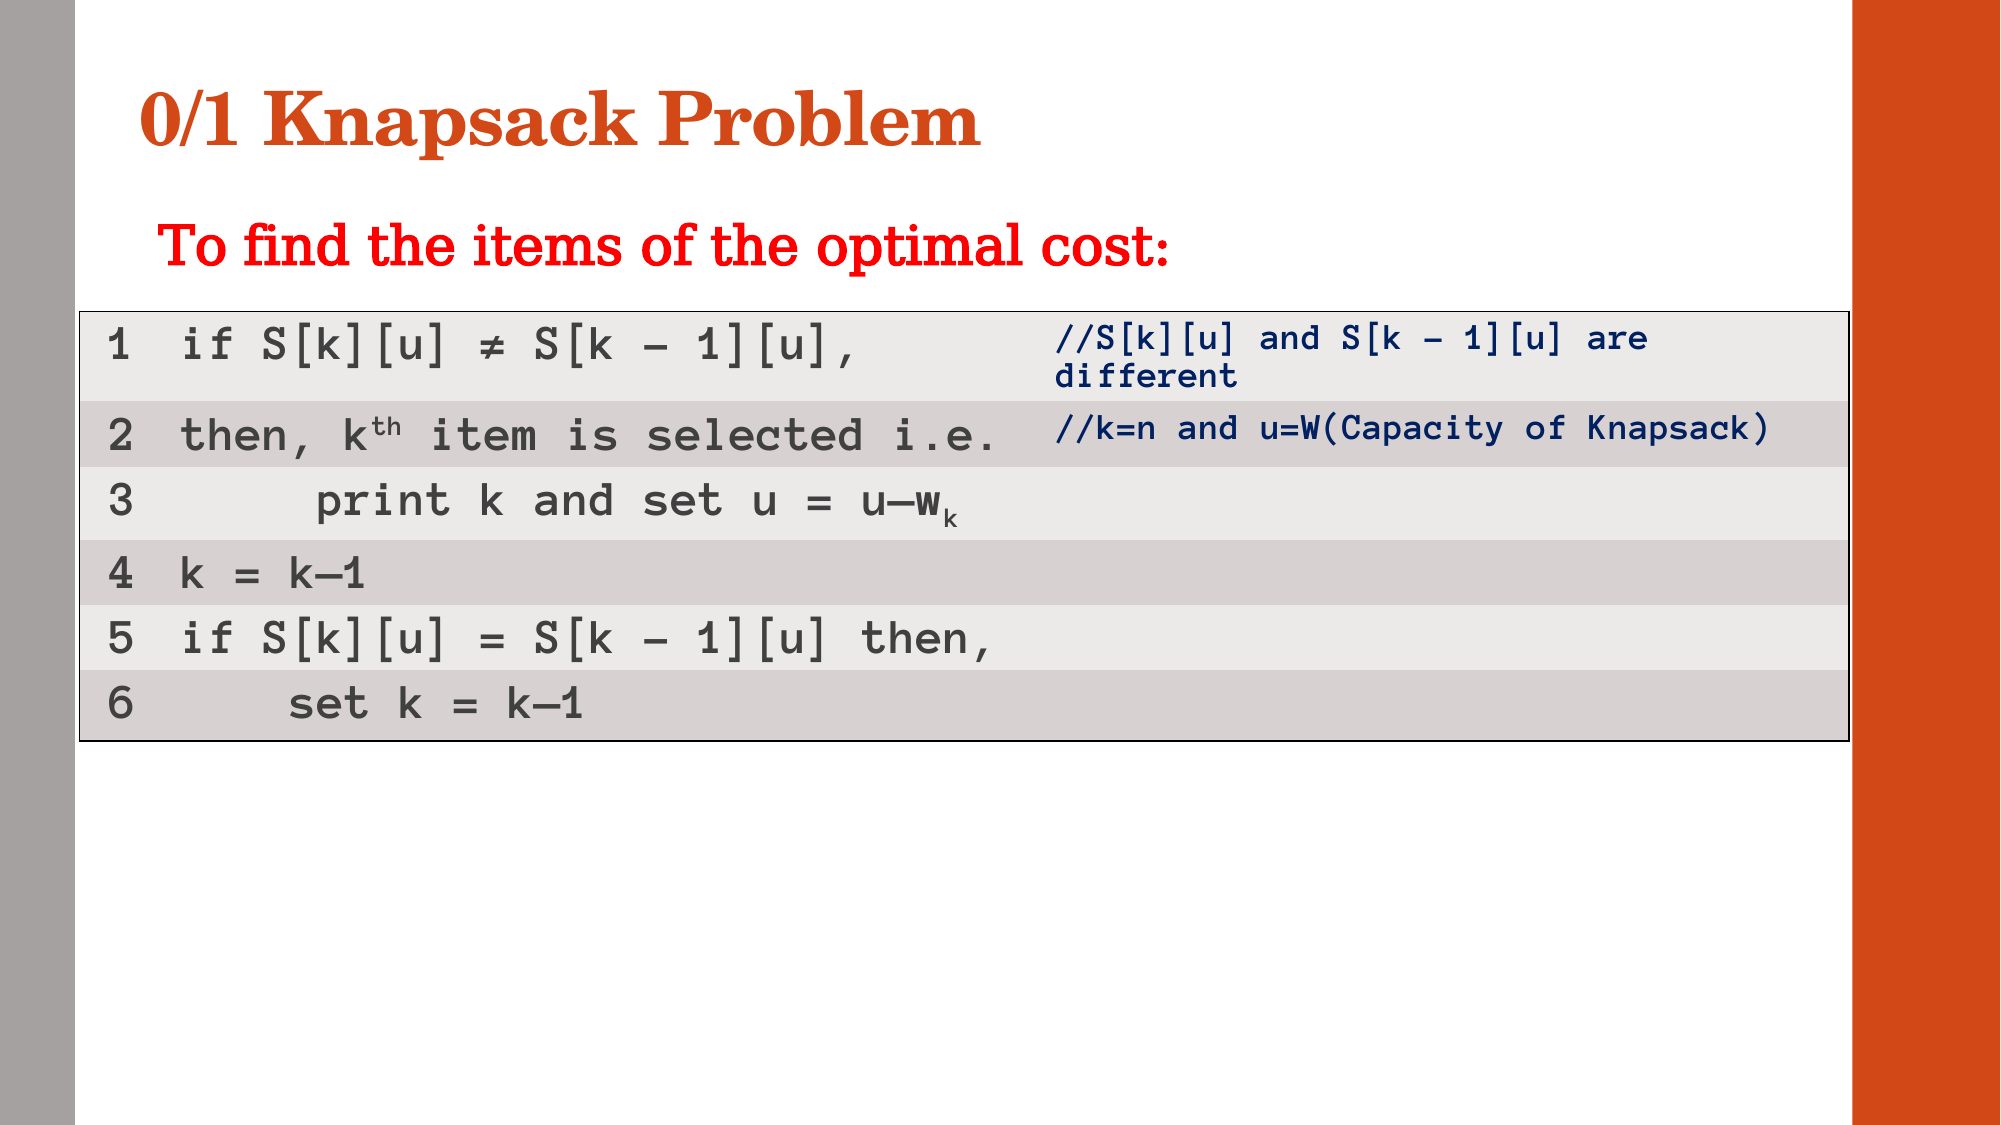

# 0/1 Knapsack Problem
To find the items of the optimal cost:

Rajesh K. Shukla. Analysis and Design of Algorithms: A Beginner's Approach (Page 240).

| 1 | if S[k][u] ≠ S[k - 1][u], | //S[k][u] and S[k - 1][u] are different |
| --- | --- | --- |
| 2 | then, kth item is selected i.e. | //k=n and u=W(Capacity of Knapsack) |
| 3 | print k and set u = u—wk |  |
| 4 | k = k—1 |  |
| 5 | if S[k][u] = S[k - 1][u] then, |  |
| 6 | set k = k—1 |  |